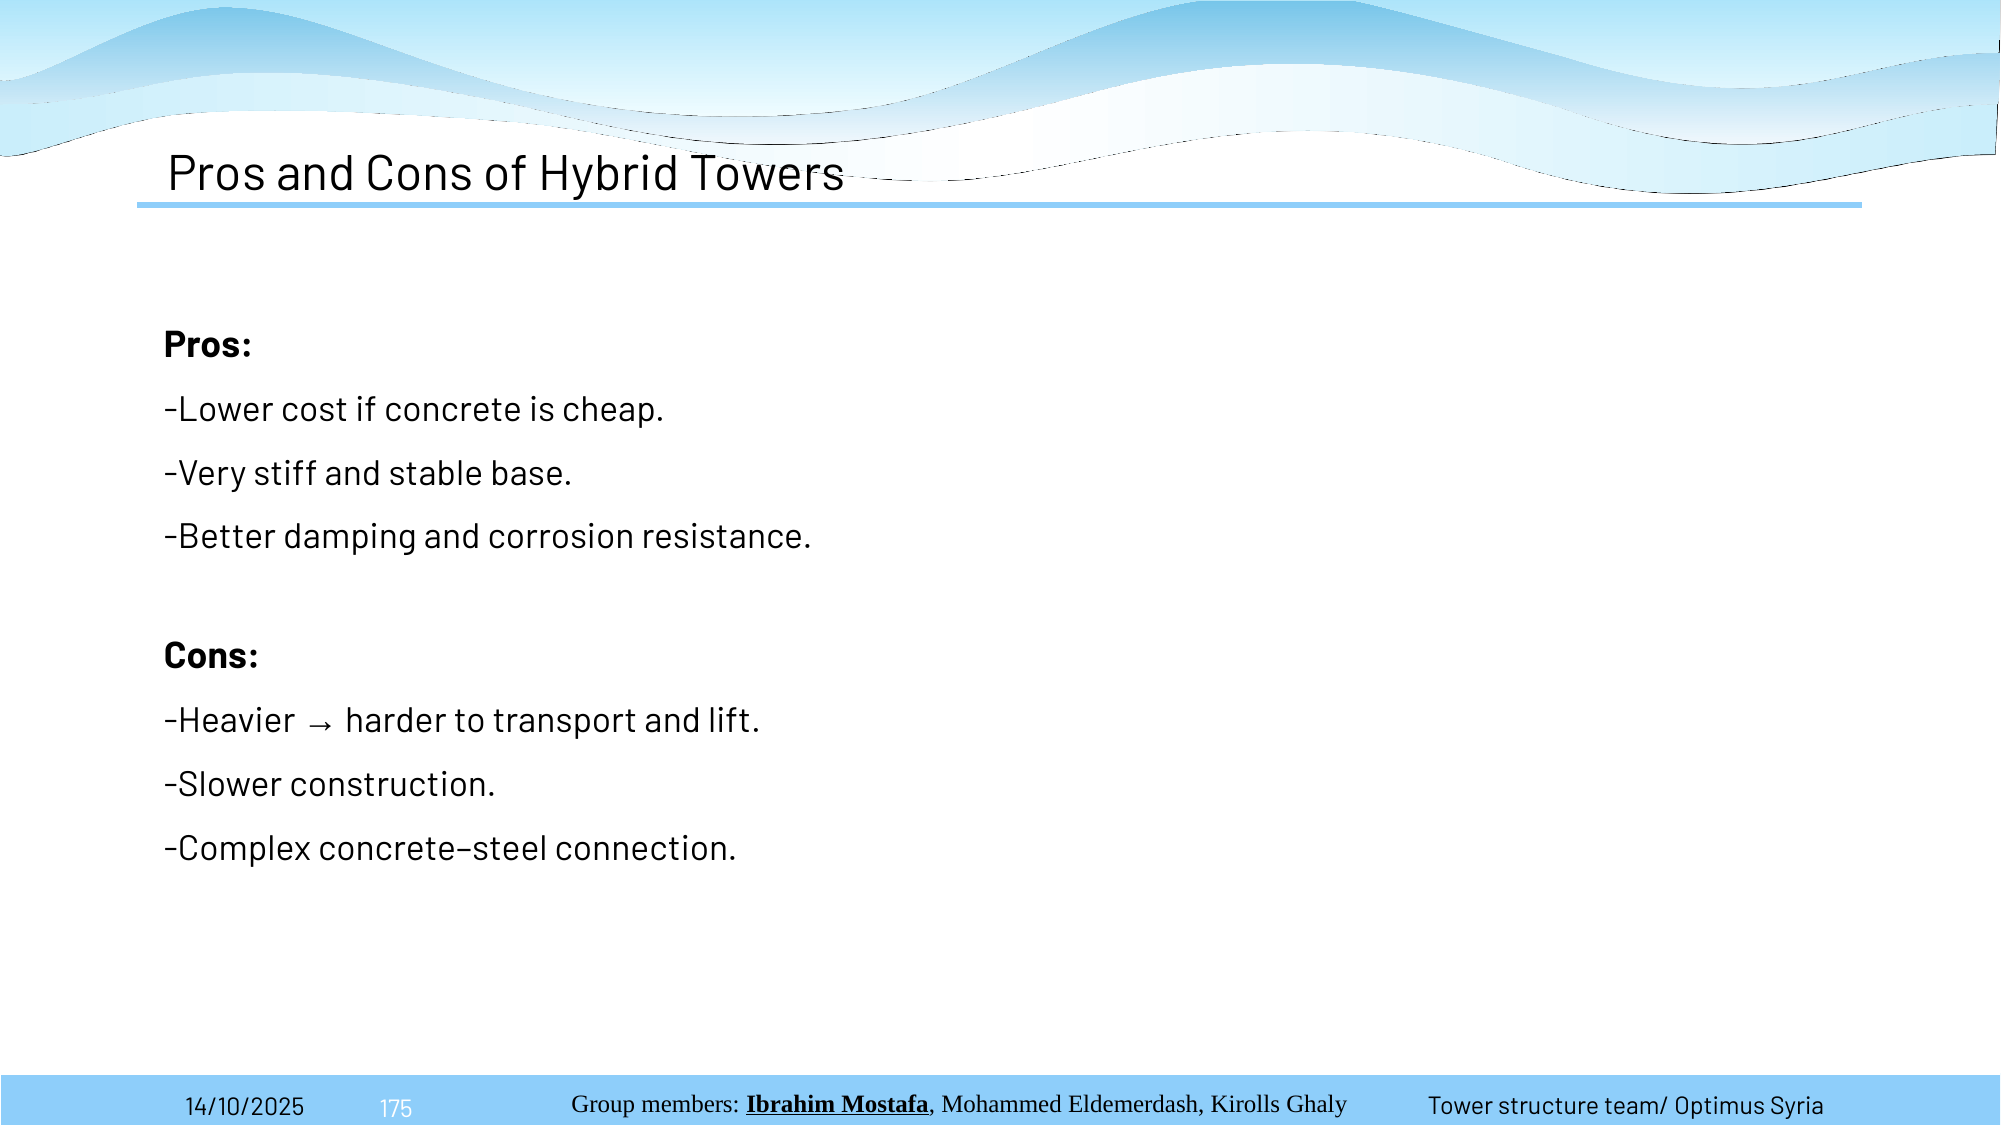

Pros and Cons of Hybrid Towers
# Pros: -Lower cost if concrete is cheap. -Very stiff and stable base. -Better damping and corrosion resistance. Cons: -Heavier → harder to transport and lift. -Slower construction. -Complex concrete–steel connection.
Tower structure team/ Optimus Syria
14/10/2025
175
Group members: Ibrahim Mostafa, Mohammed Eldemerdash, Kirolls Ghaly